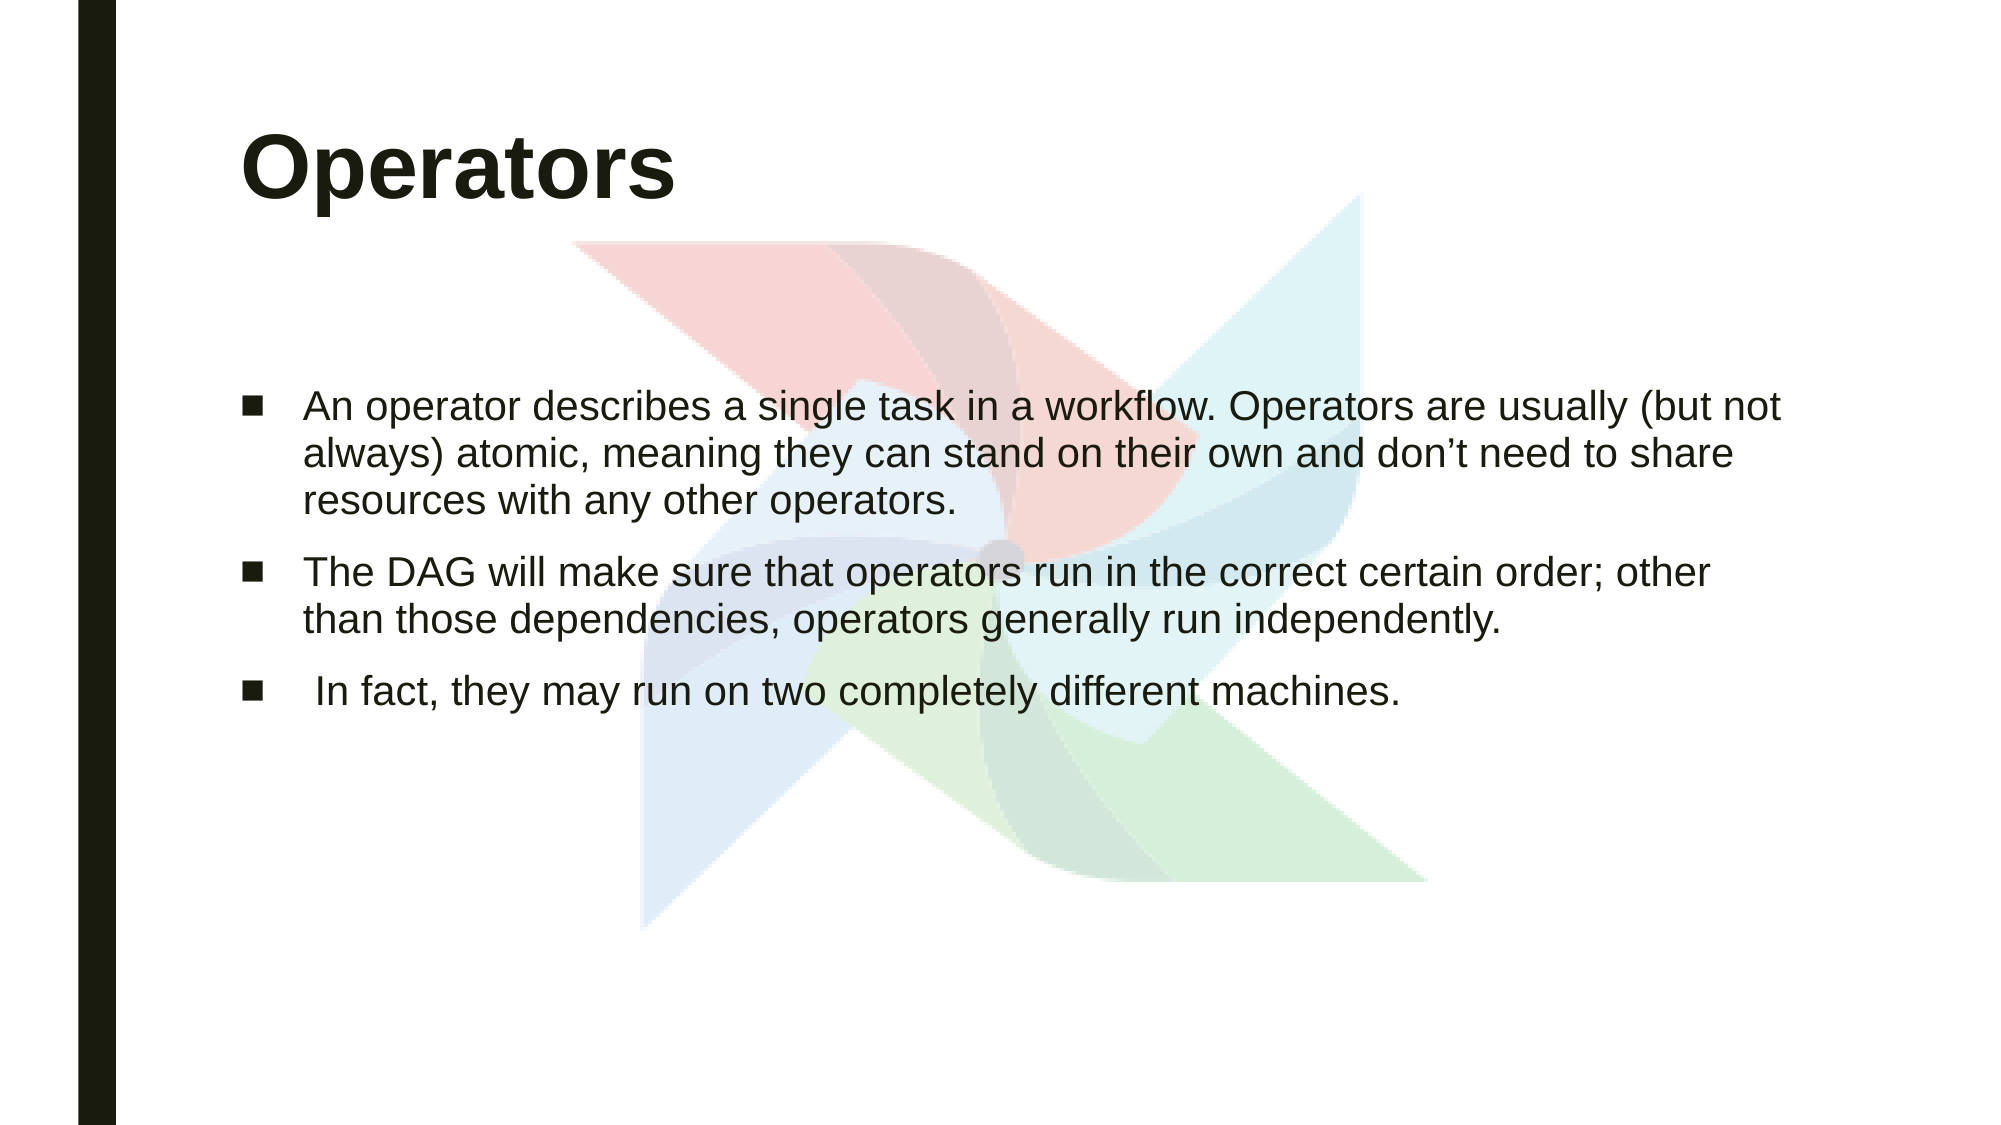

# Operators
An operator describes a single task in a workflow. Operators are usually (but not always) atomic, meaning they can stand on their own and don’t need to share resources with any other operators.
The DAG will make sure that operators run in the correct certain order; other than those dependencies, operators generally run independently.
 In fact, they may run on two completely different machines.